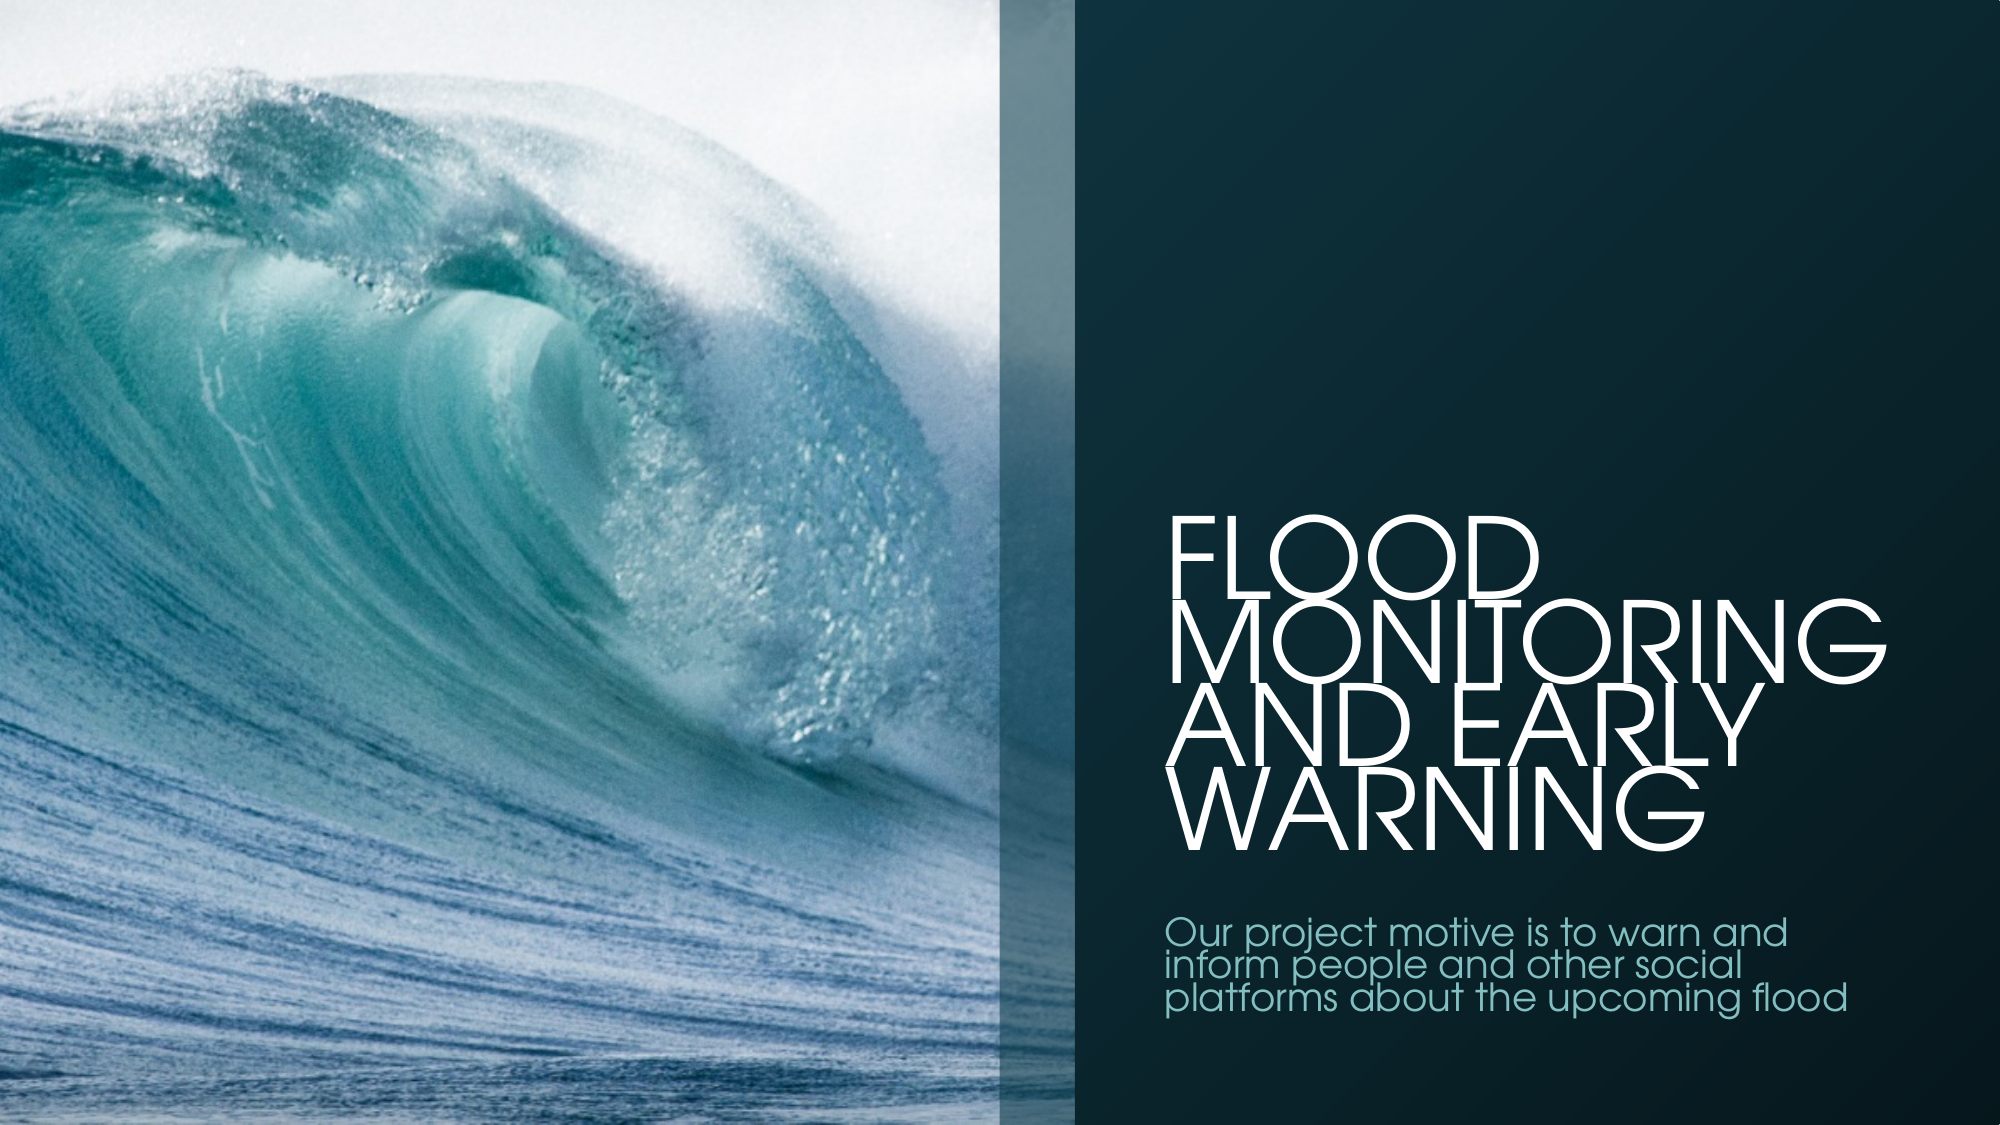

# FLOOD MONITORING AND EARLY WARNING
Our project motive is to warn and inform people and other social platforms about the upcoming flood